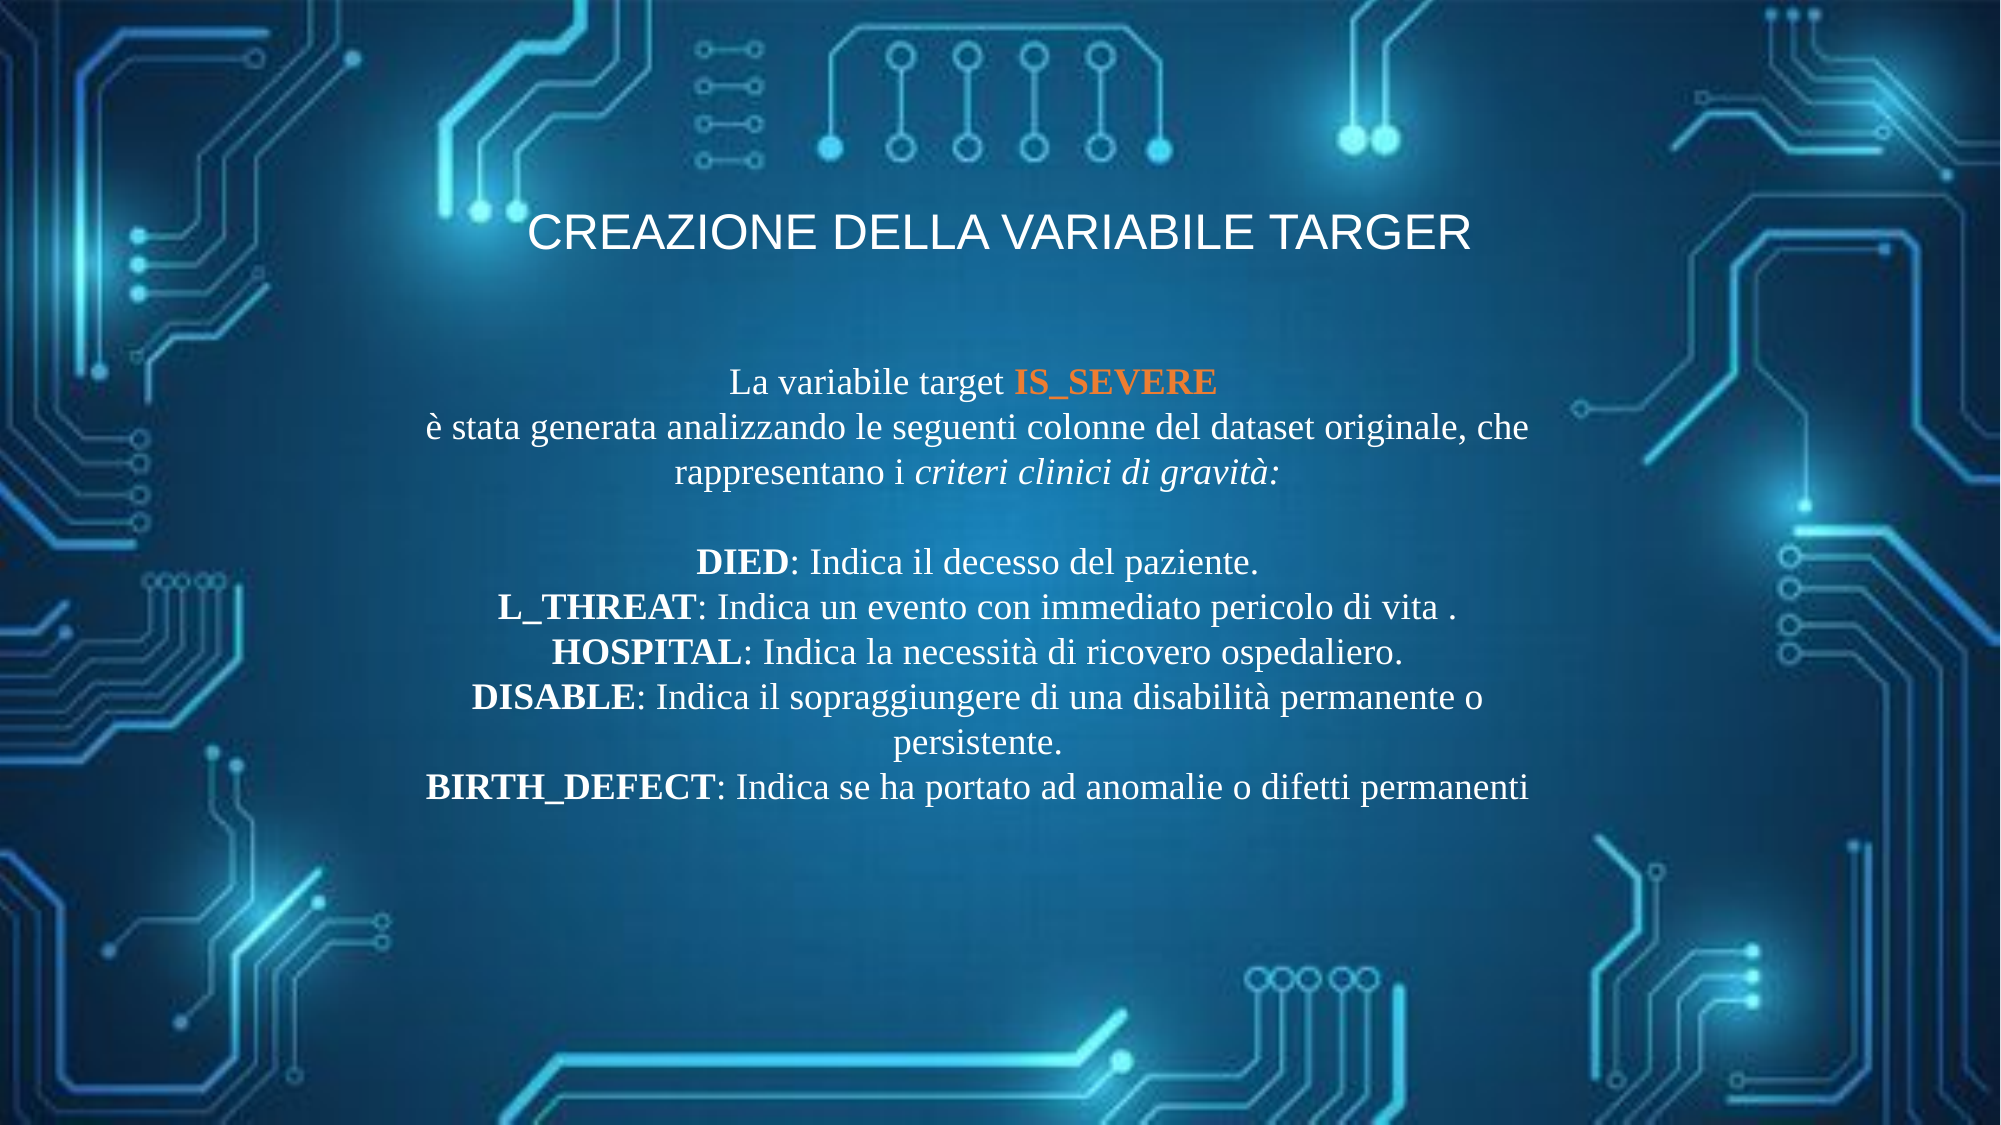

CREAZIONE DELLA VARIABILE TARGER
La variabile target IS_SEVERE
è stata generata analizzando le seguenti colonne del dataset originale, che rappresentano i criteri clinici di gravità:

DIED: Indica il decesso del paziente.
L_THREAT: Indica un evento con immediato pericolo di vita .
HOSPITAL: Indica la necessità di ricovero ospedaliero.
DISABLE: Indica il sopraggiungere di una disabilità permanente o persistente.
BIRTH_DEFECT: Indica se ha portato ad anomalie o difetti permanenti